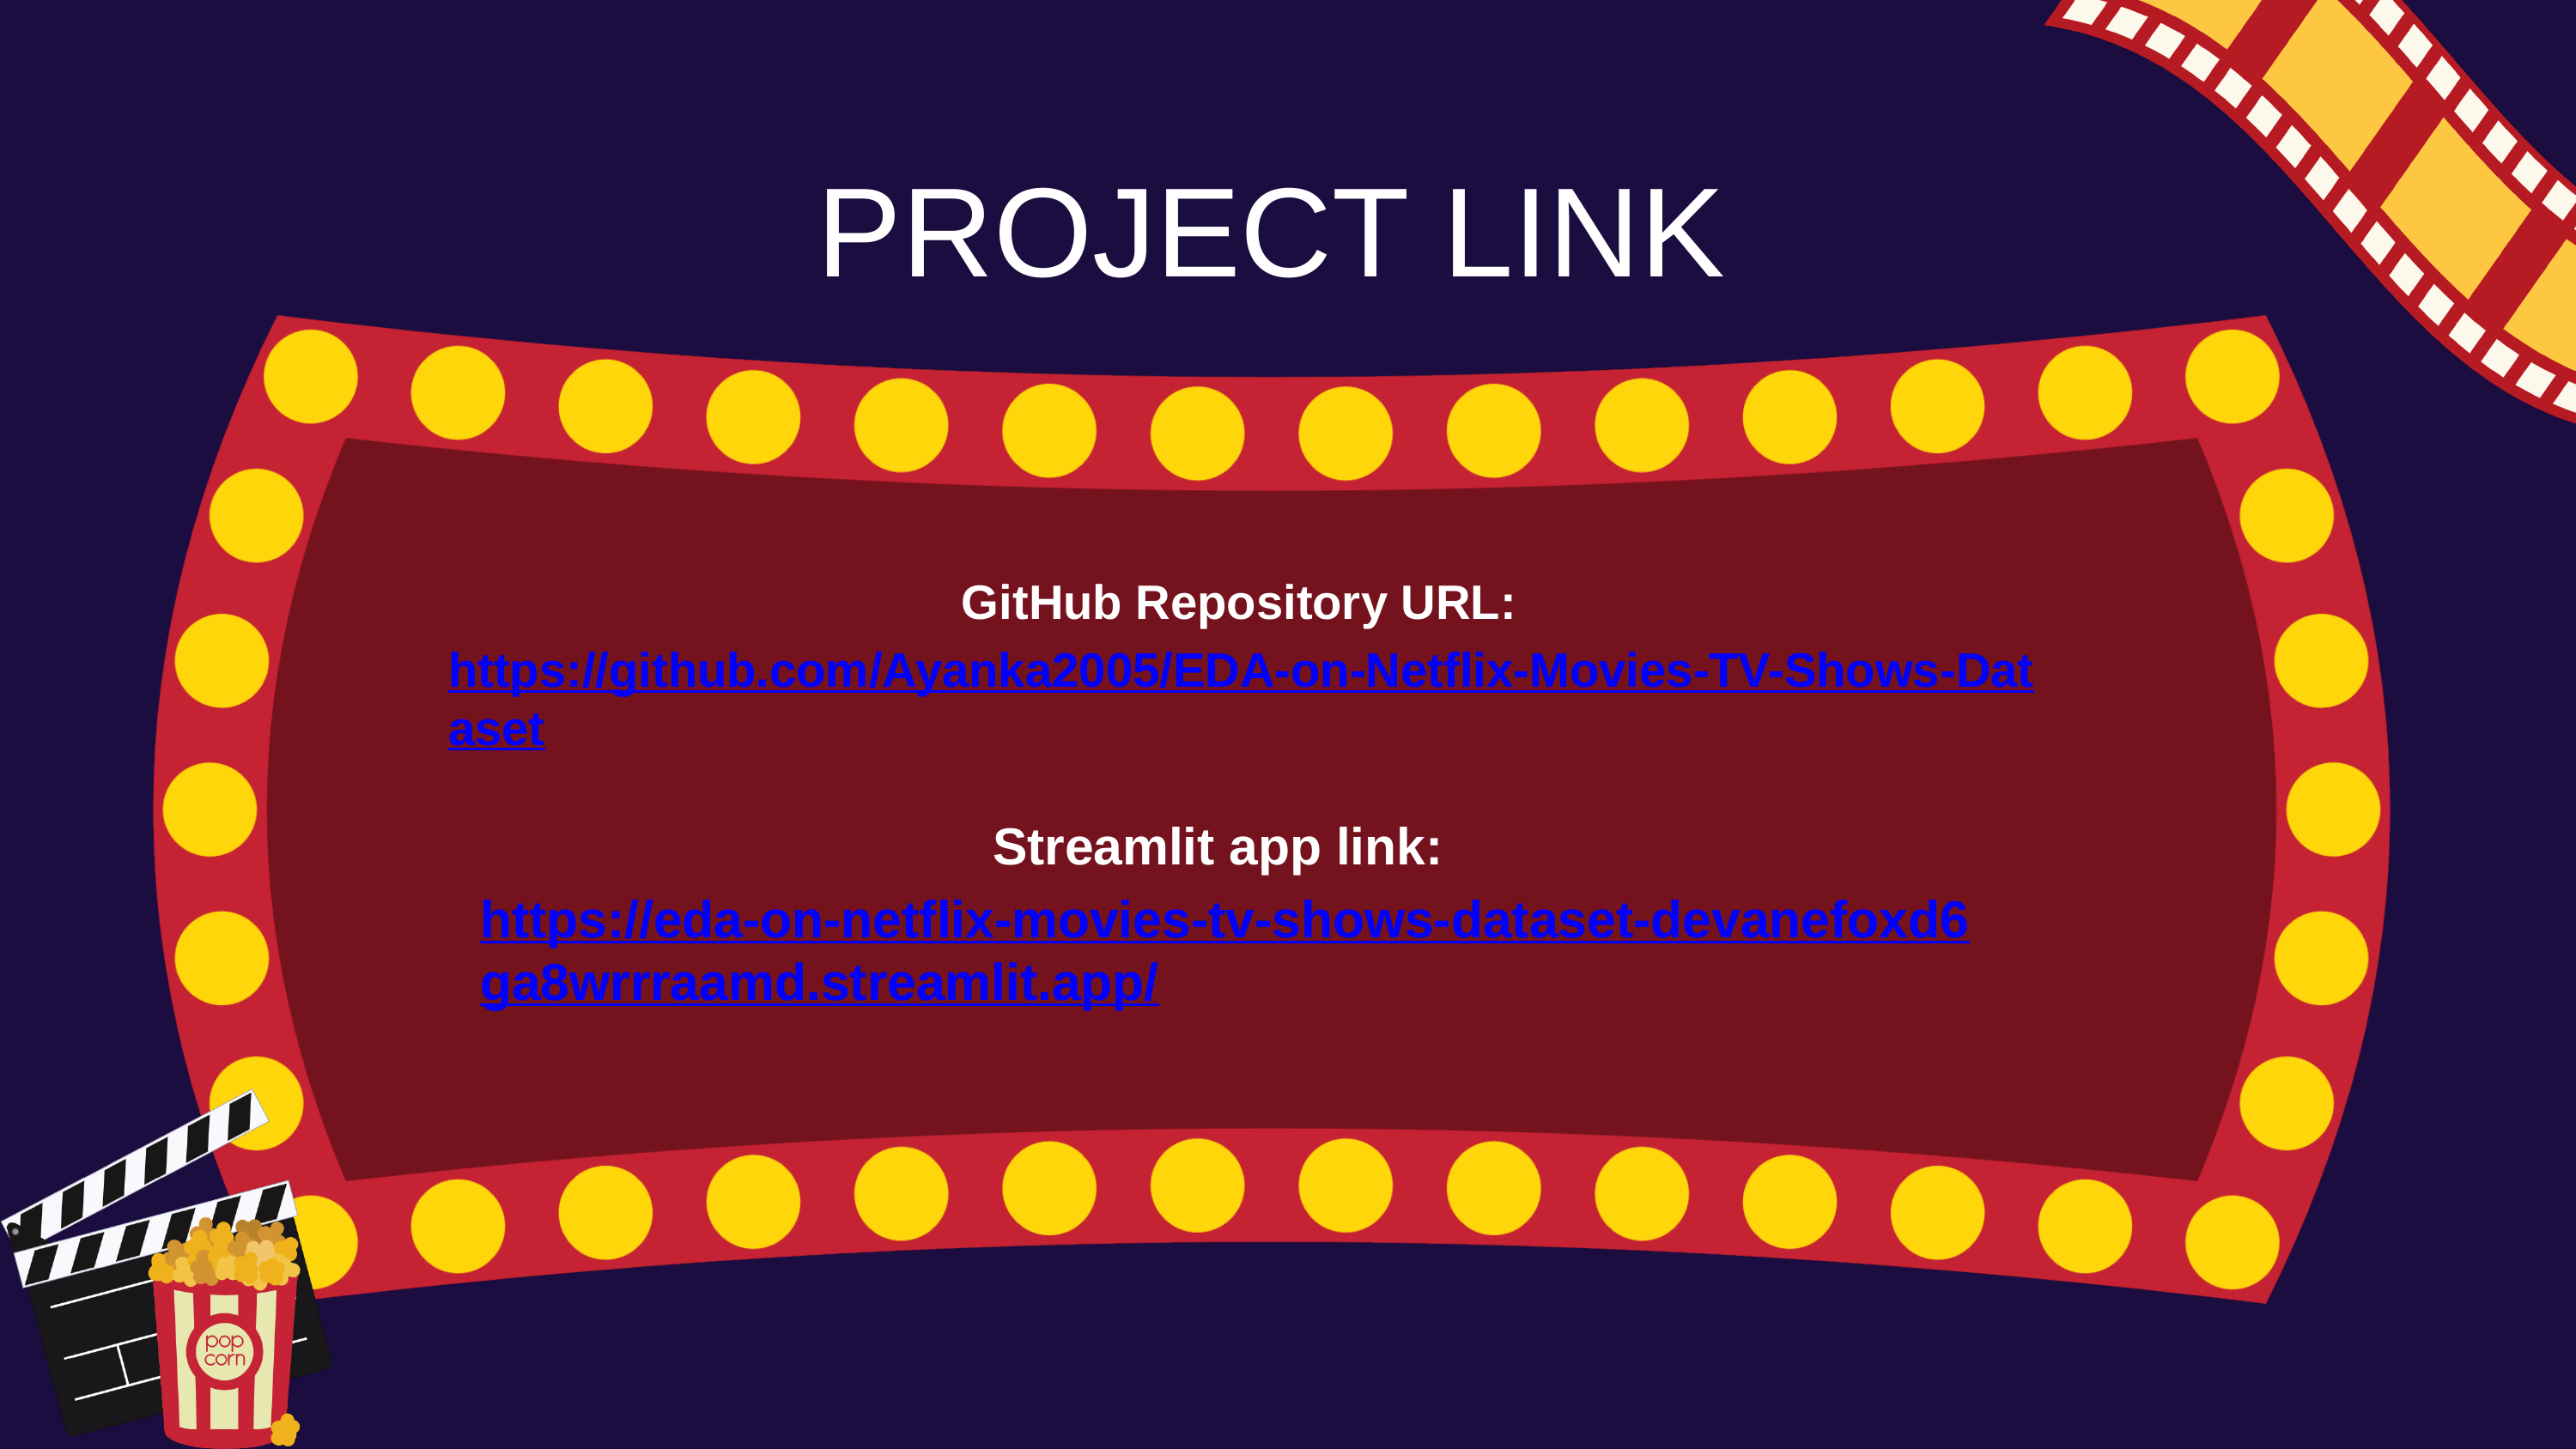

PROJECT LINK

GitHub Repository URL: https://github.com/Ayanka2005/EDA-on-Netflix-Movies-TV-Shows-Dataset

Streamlit app link: https://eda-on-netflix-movies-tv-shows-dataset-devanefoxd6ga8wrrraamd.streamlit.app/